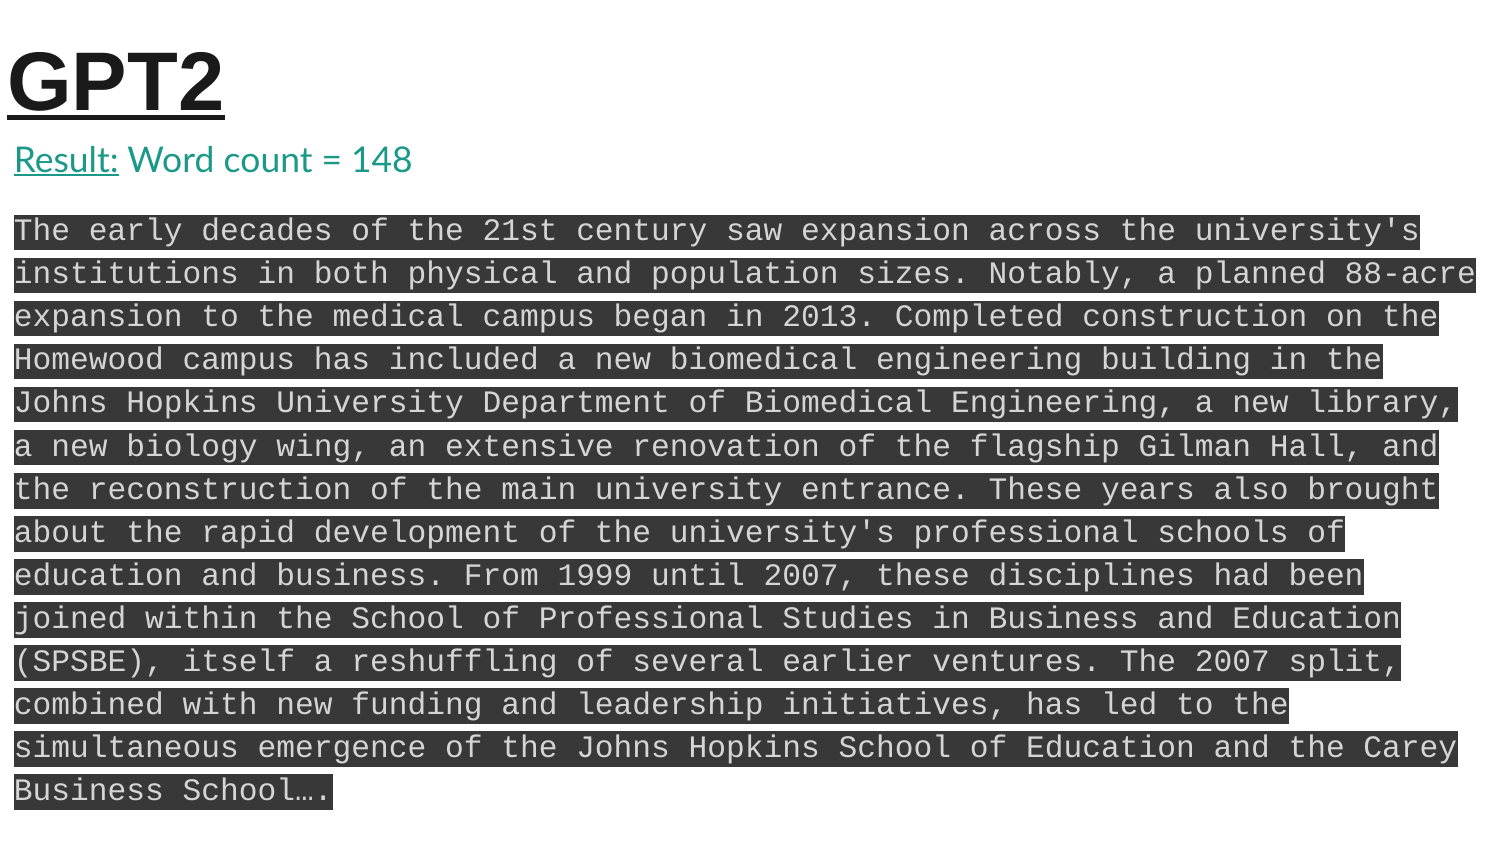

# GPT2
Result: Word count = 148
The early decades of the 21st century saw expansion across the university's institutions in both physical and population sizes. Notably, a planned 88-acre expansion to the medical campus began in 2013. Completed construction on the Homewood campus has included a new biomedical engineering building in the Johns Hopkins University Department of Biomedical Engineering, a new library, a new biology wing, an extensive renovation of the flagship Gilman Hall, and the reconstruction of the main university entrance. These years also brought about the rapid development of the university's professional schools of education and business. From 1999 until 2007, these disciplines had been joined within the School of Professional Studies in Business and Education (SPSBE), itself a reshuffling of several earlier ventures. The 2007 split, combined with new funding and leadership initiatives, has led to the simultaneous emergence of the Johns Hopkins School of Education and the Carey Business School….